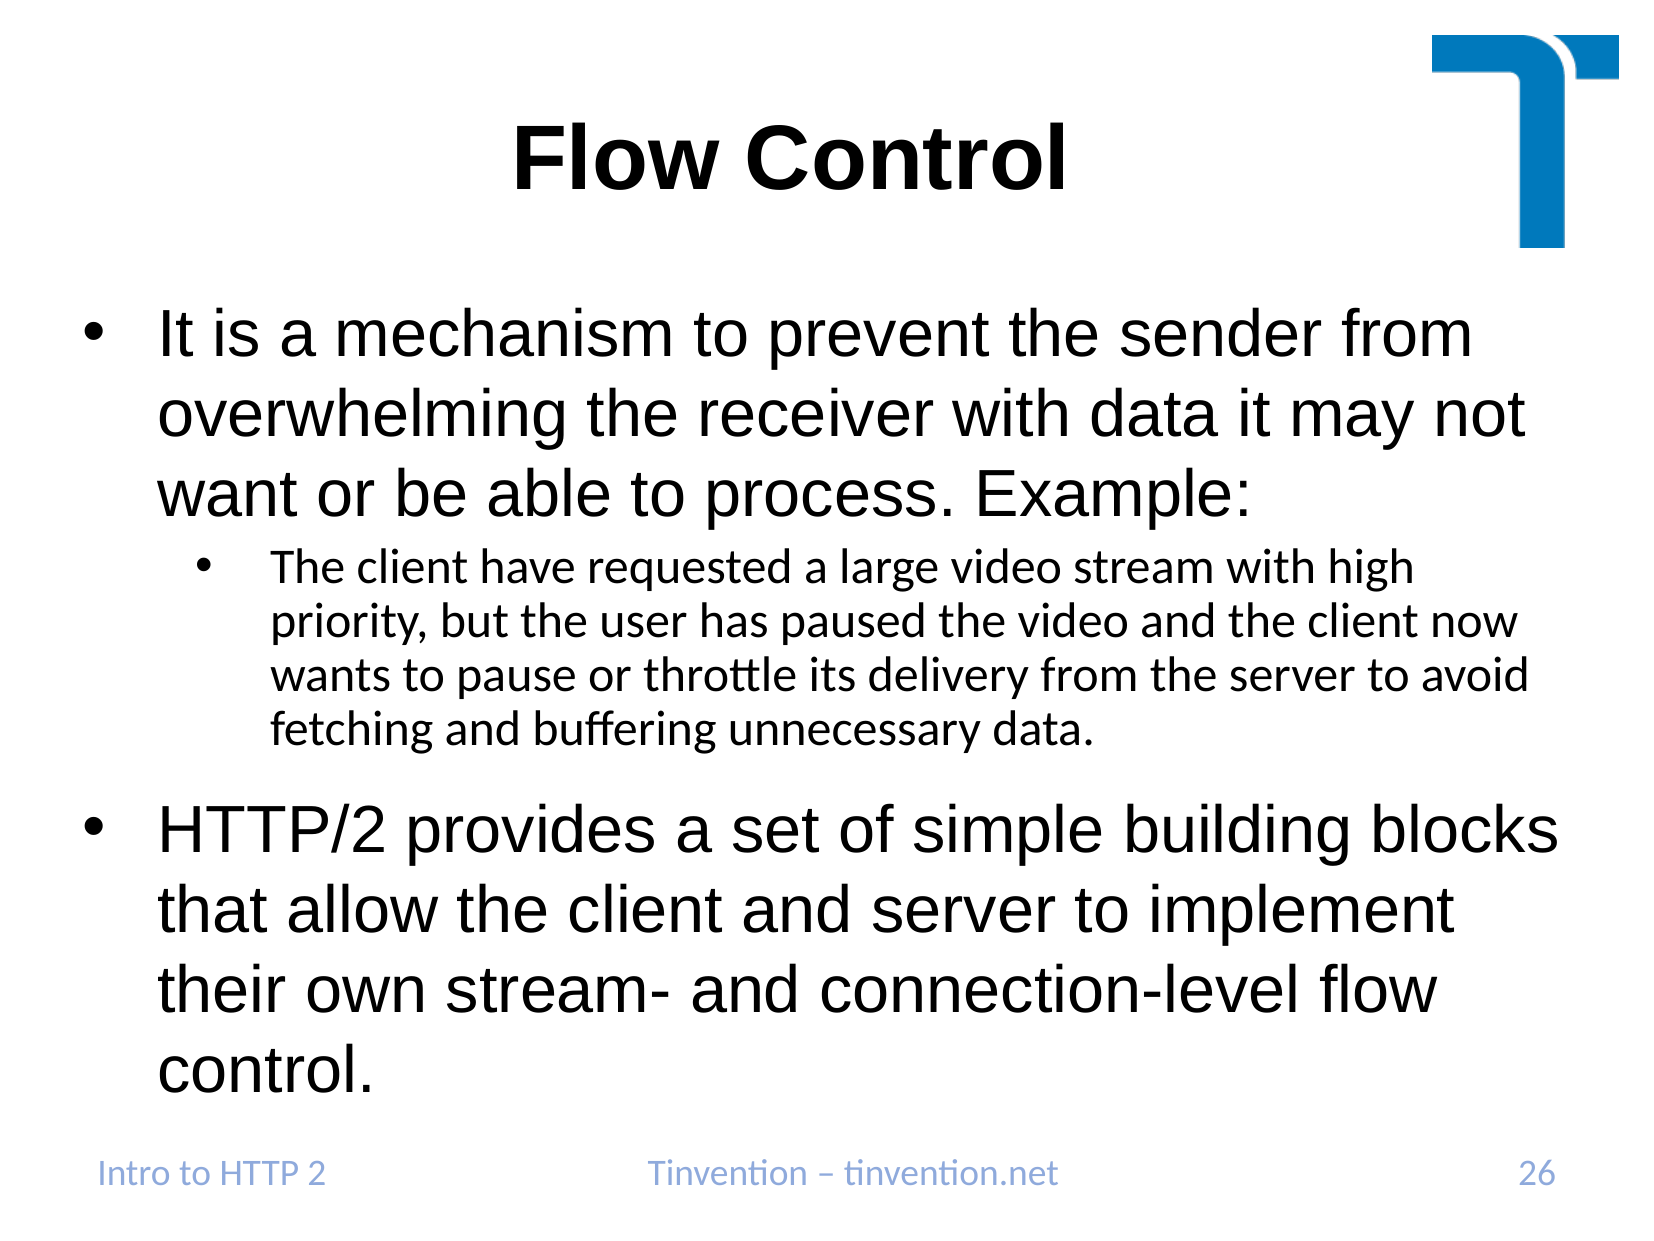

# Flow Control
It is a mechanism to prevent the sender from overwhelming the receiver with data it may not want or be able to process. Example:
The client have requested a large video stream with high priority, but the user has paused the video and the client now wants to pause or throttle its delivery from the server to avoid fetching and buffering unnecessary data.
HTTP/2 provides a set of simple building blocks that allow the client and server to implement their own stream- and connection-level flow control.